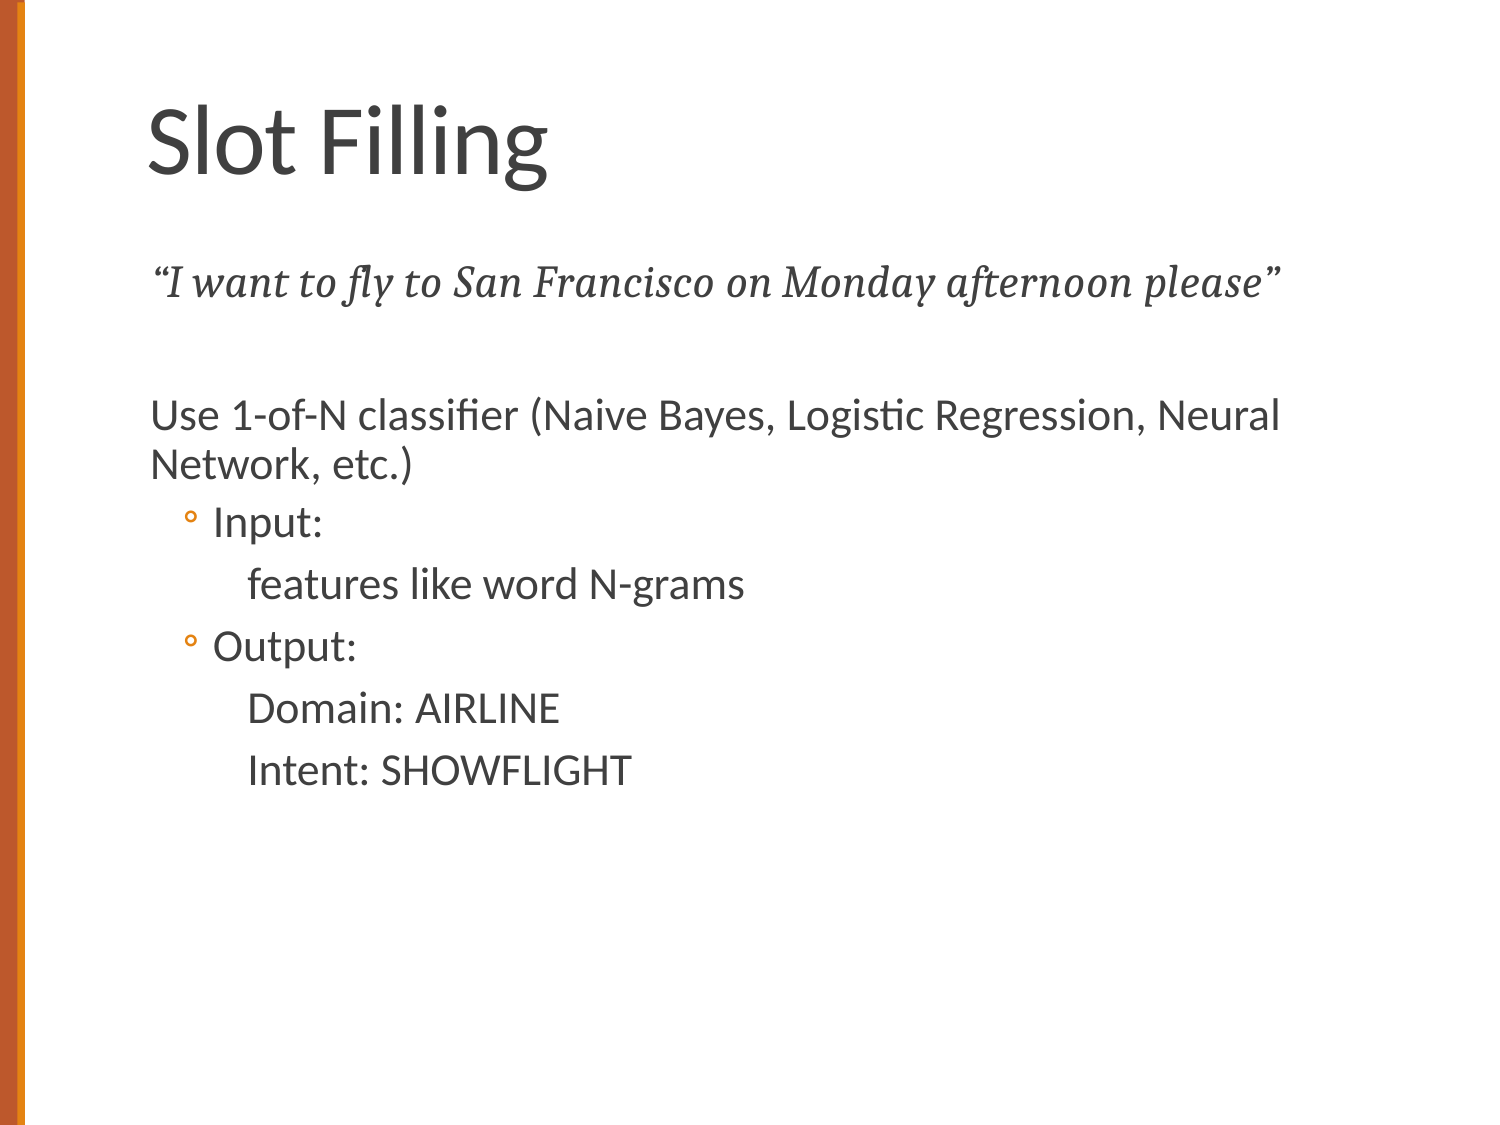

# Slot Filling
“I want to fly to San Francisco on Monday afternoon please”
Use 1-of-N classifier (Naive Bayes, Logistic Regression, Neural Network, etc.)
Input:
features like word N-grams
Output:
Domain: AIRLINE
Intent: SHOWFLIGHT